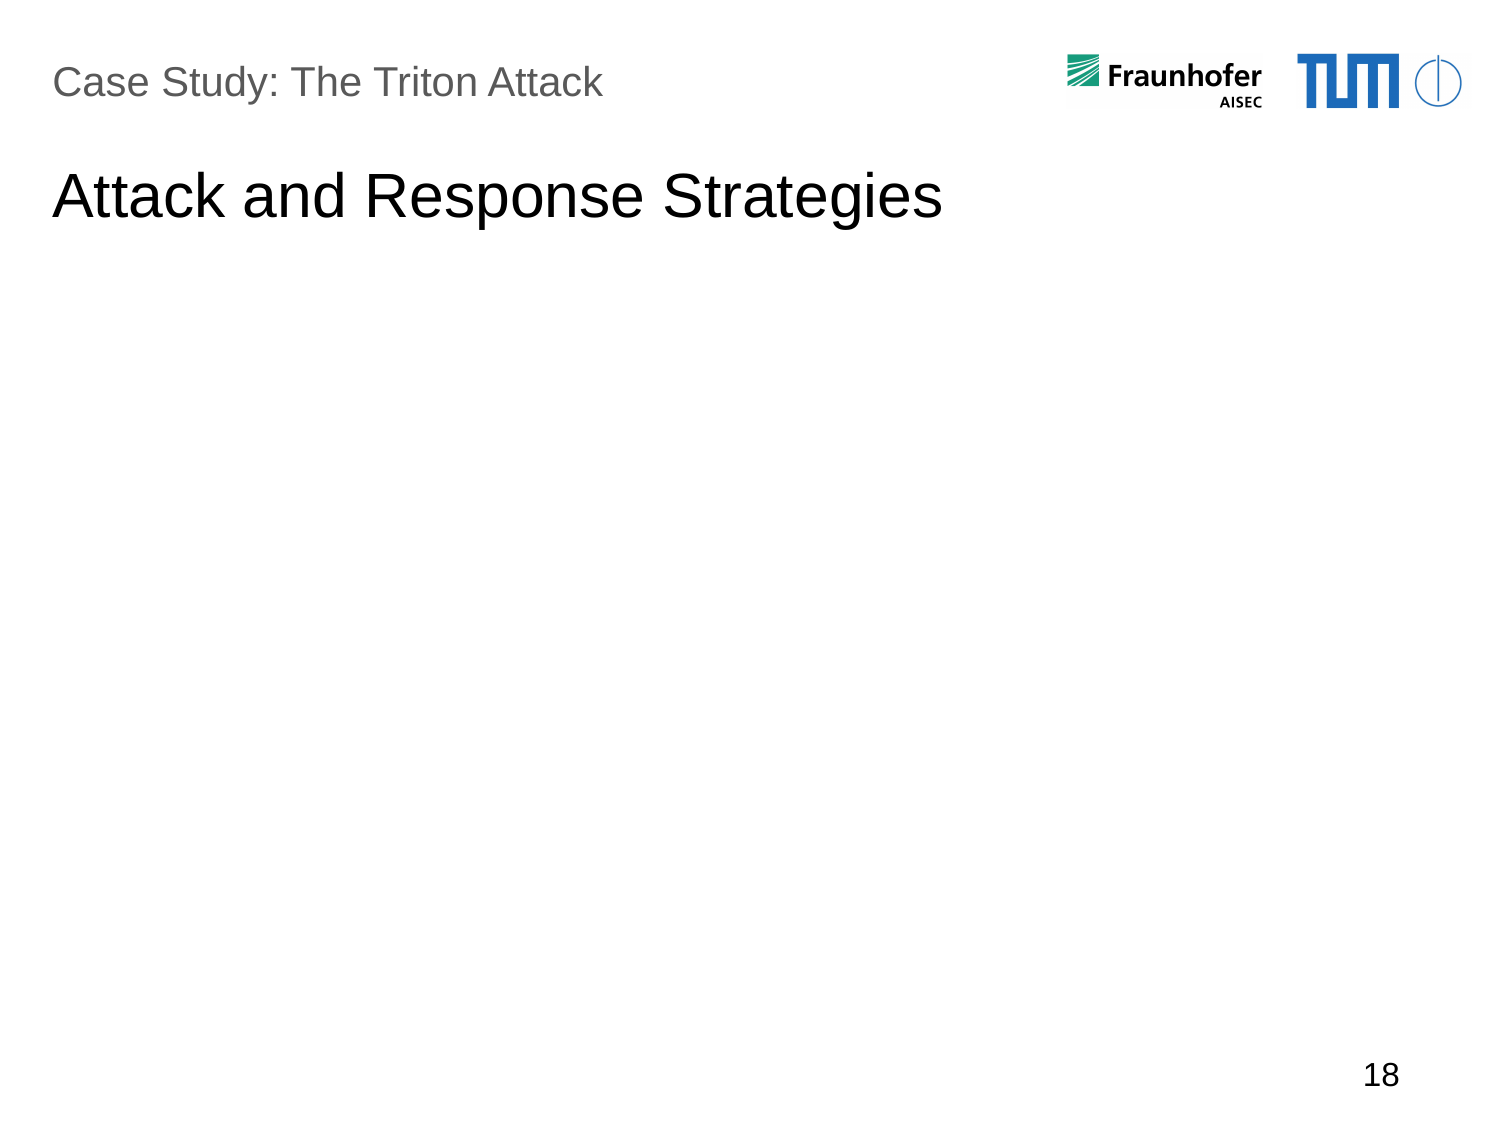

Case Study: The Triton Attack
# Attack and Response Strategies

18